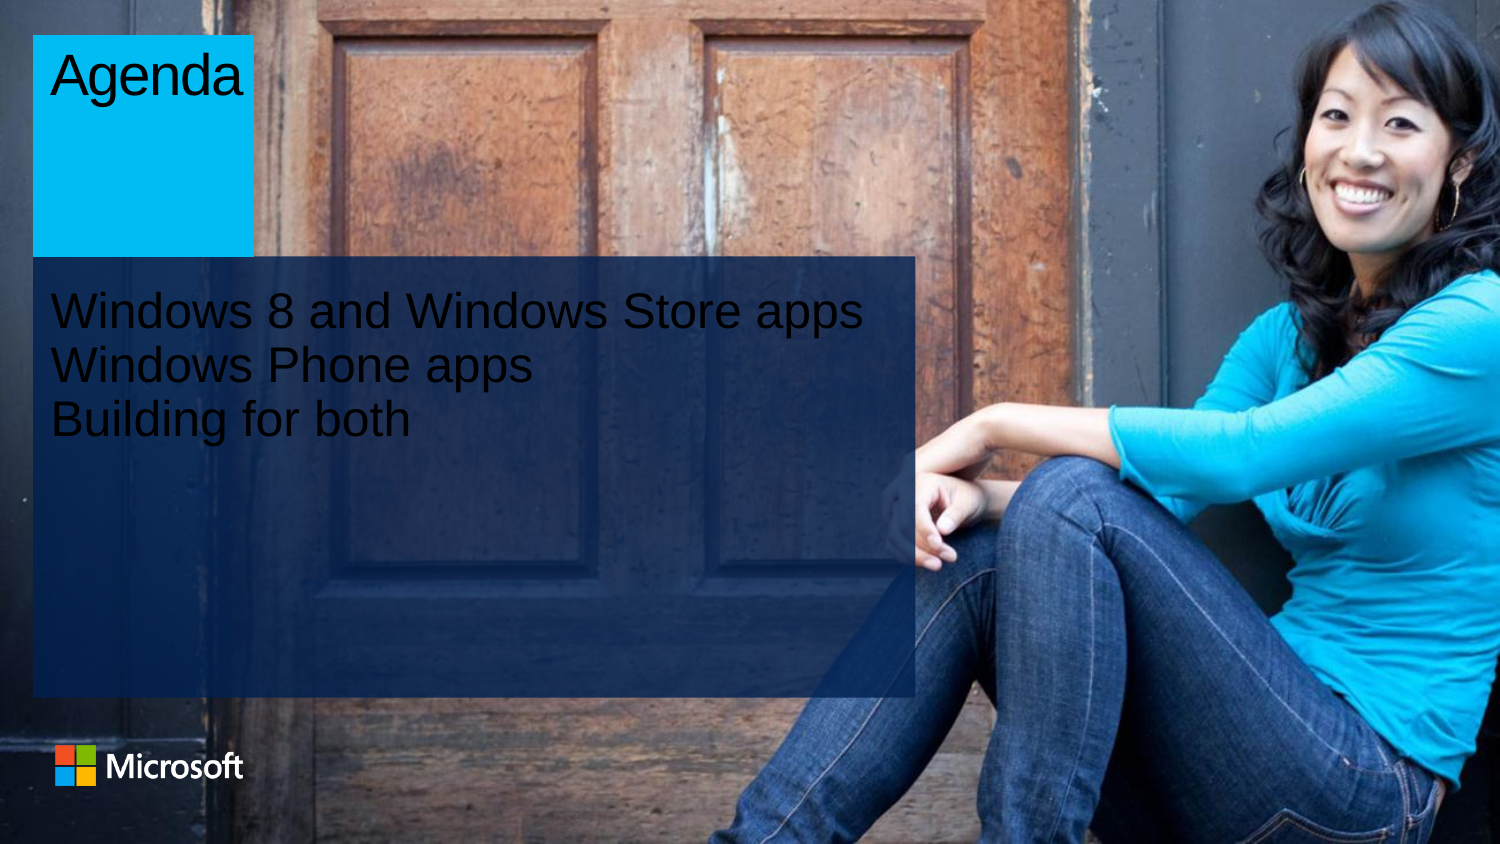

# Agenda
Windows 8 and Windows Store apps
Windows Phone apps
Building for both